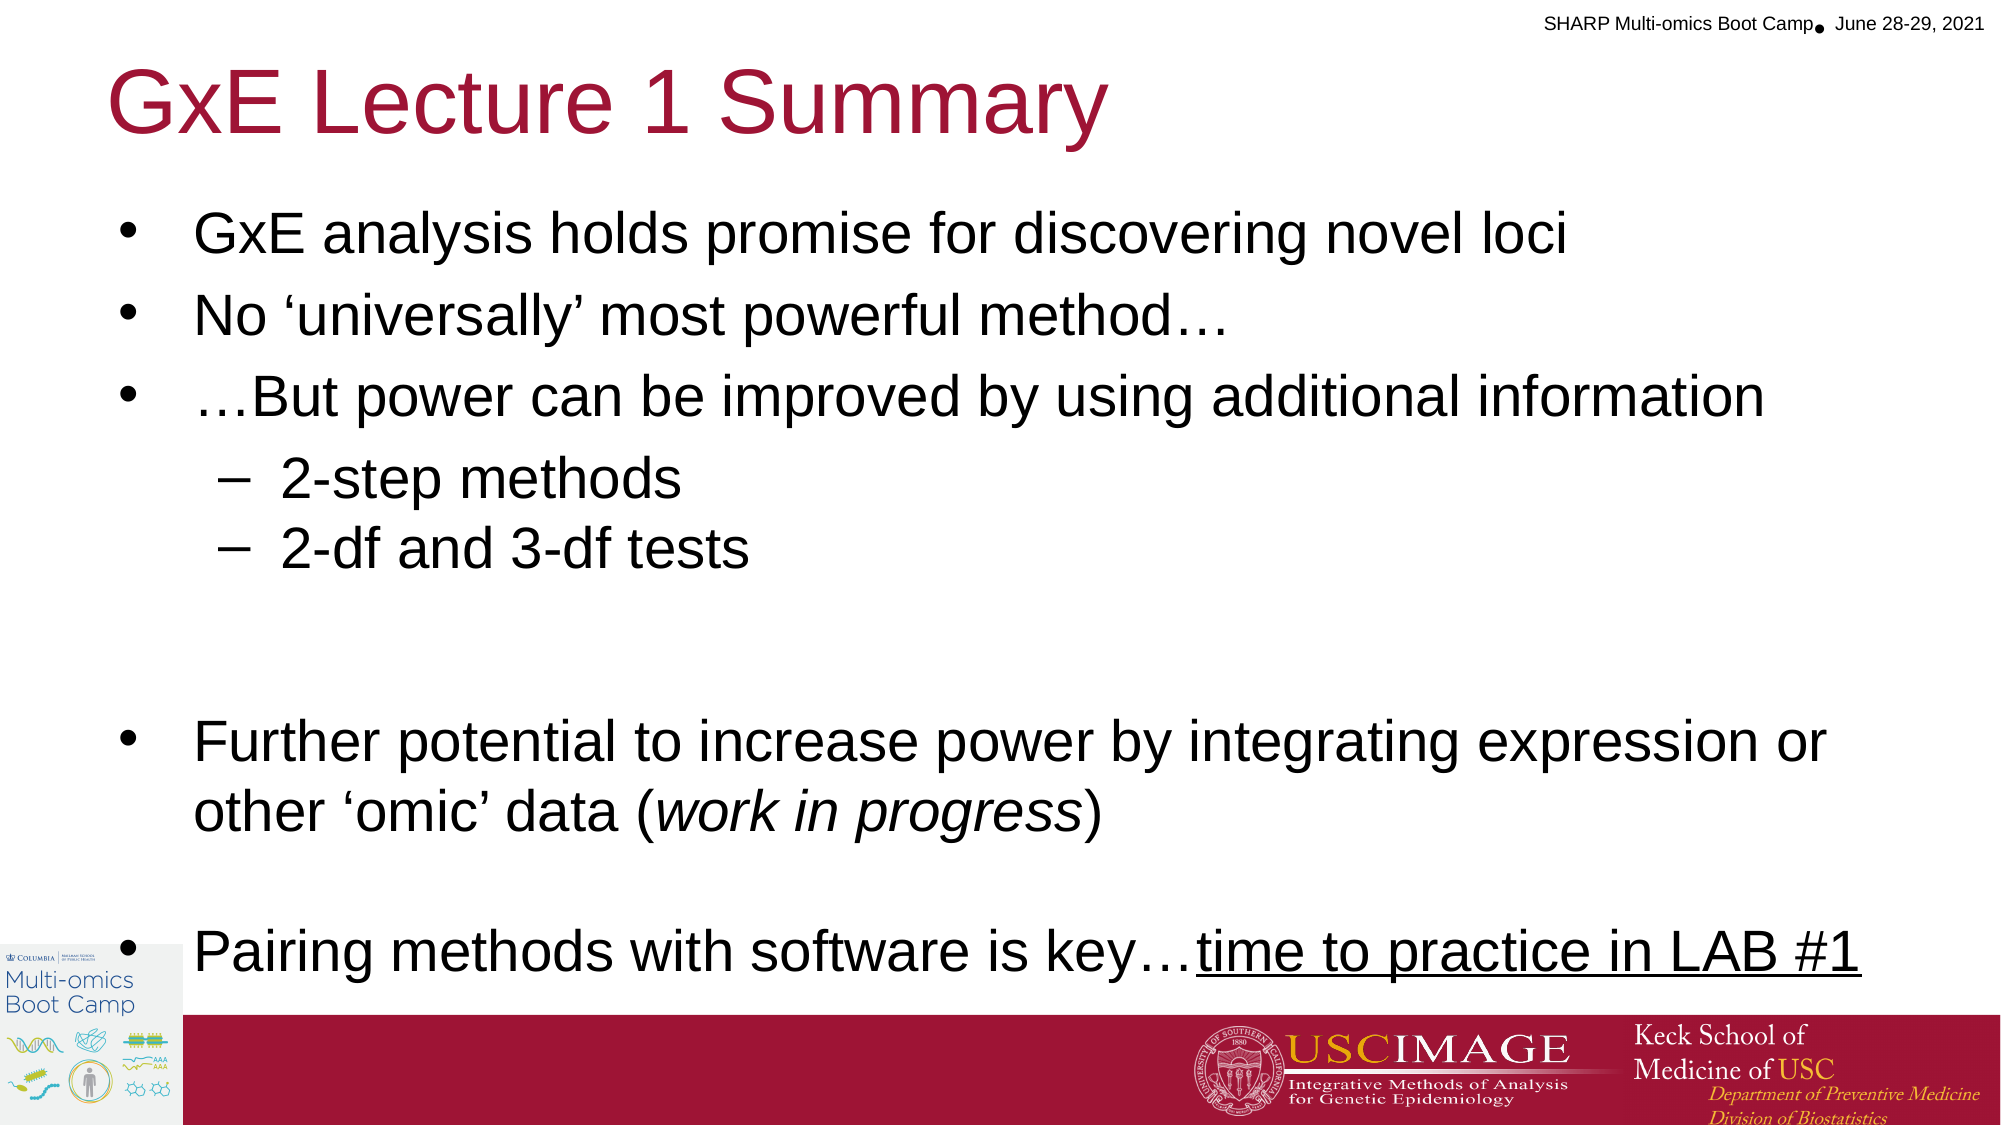

# GxE Lecture 1 Summary
GxE analysis holds promise for discovering novel loci
No ‘universally’ most powerful method…
…But power can be improved by using additional information
2-step methods
2-df and 3-df tests

Further potential to increase power by integrating expression or other ‘omic’ data (work in progress)

Pairing methods with software is key…time to practice in LAB #1